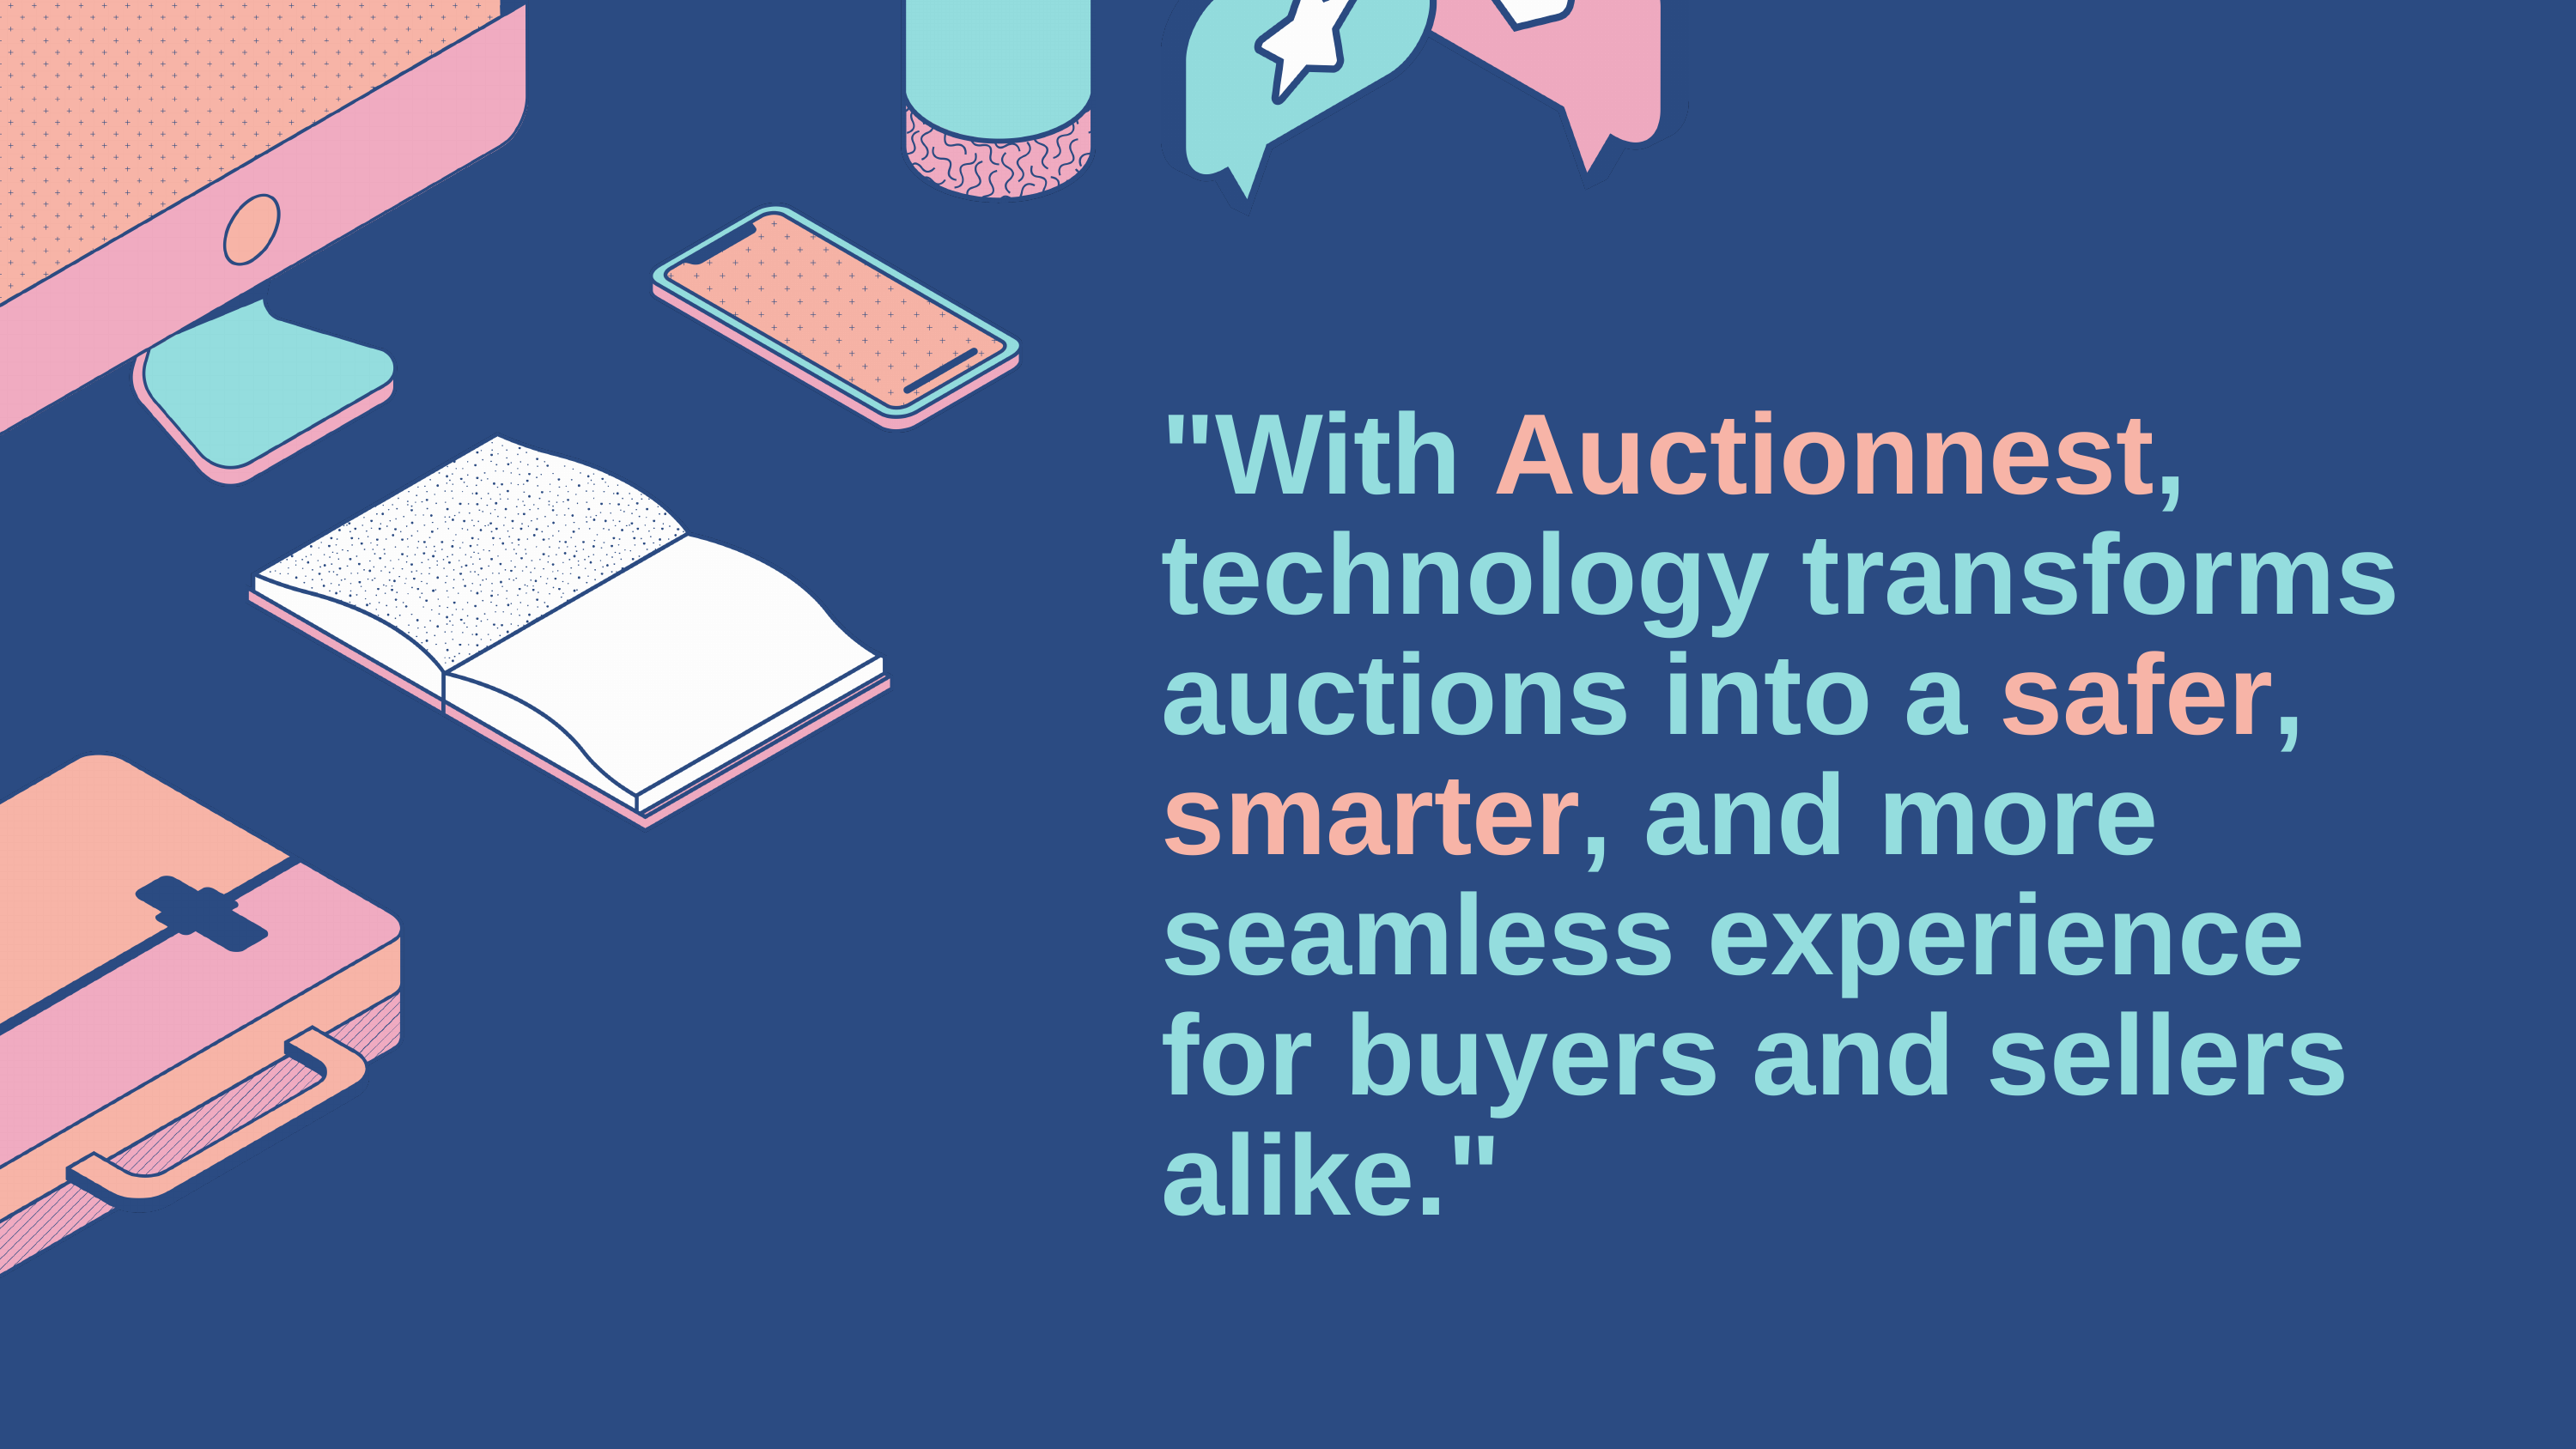

"With Auctionnest, technology transforms auctions into a safer, smarter, and more seamless experience for buyers and sellers alike."